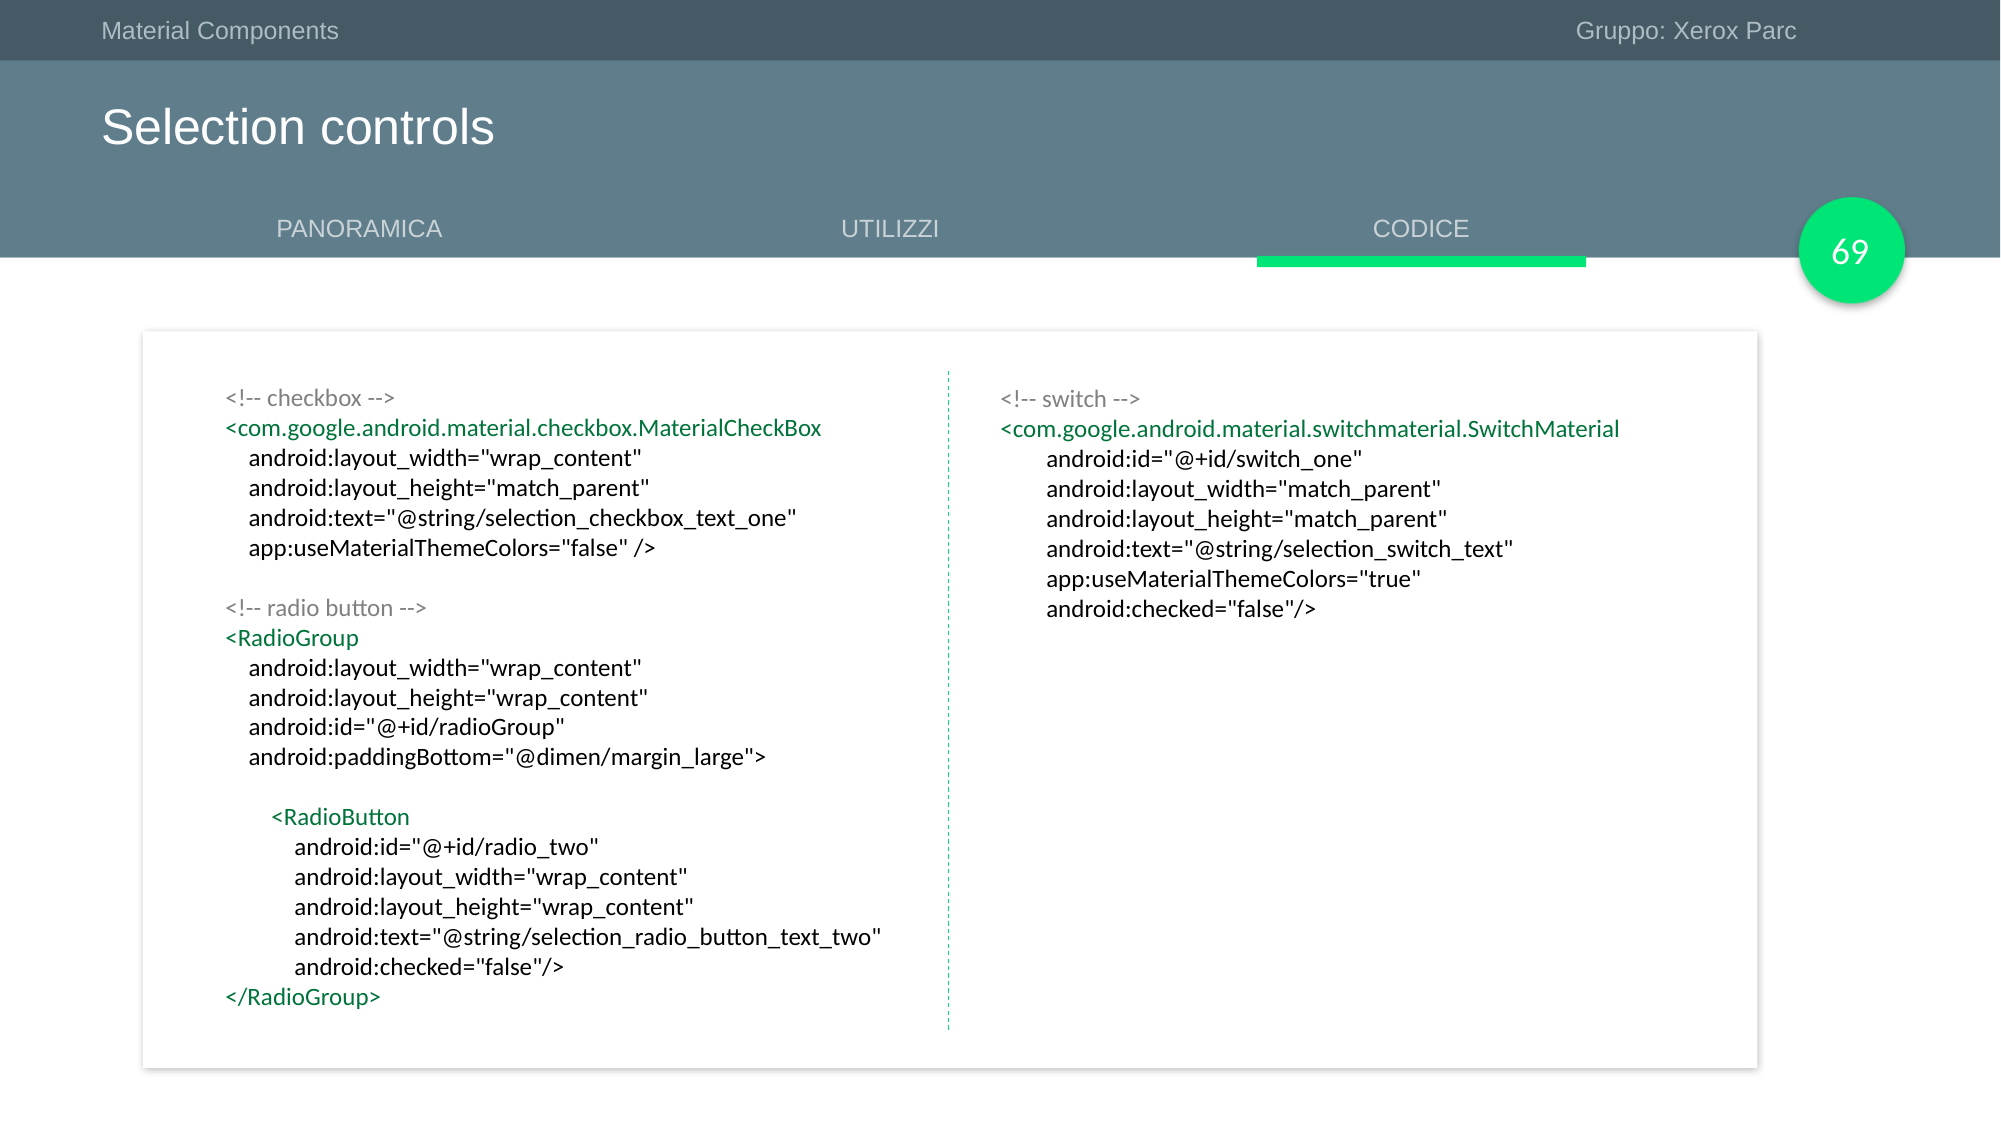

Material Components
Gruppo: Xerox Parc
Selection controls
CODICE
PANORAMICA
UTILIZZI
69

<!-- checkbox -->
<com.google.android.material.checkbox.MaterialCheckBox
    android:layout_width="wrap_content"
    android:layout_height="match_parent"
    android:text="@string/selection_checkbox_text_one"
    app:useMaterialThemeColors="false" />

<!-- radio button -->
<RadioGroup
    android:layout_width="wrap_content"
    android:layout_height="wrap_content"
    android:id="@+id/radioGroup"
    android:paddingBottom="@dimen/margin_large">

        <RadioButton
            android:id="@+id/radio_two"
            android:layout_width="wrap_content"
            android:layout_height="wrap_content"
            android:text="@string/selection_radio_button_text_two"
            android:checked="false"/>
</RadioGroup>
<!-- switch -->
<com.google.android.material.switchmaterial.SwitchMaterial
        android:id="@+id/switch_one"
        android:layout_width="match_parent"
        android:layout_height="match_parent"
        android:text="@string/selection_switch_text"
        app:useMaterialThemeColors="true"
        android:checked="false"/>